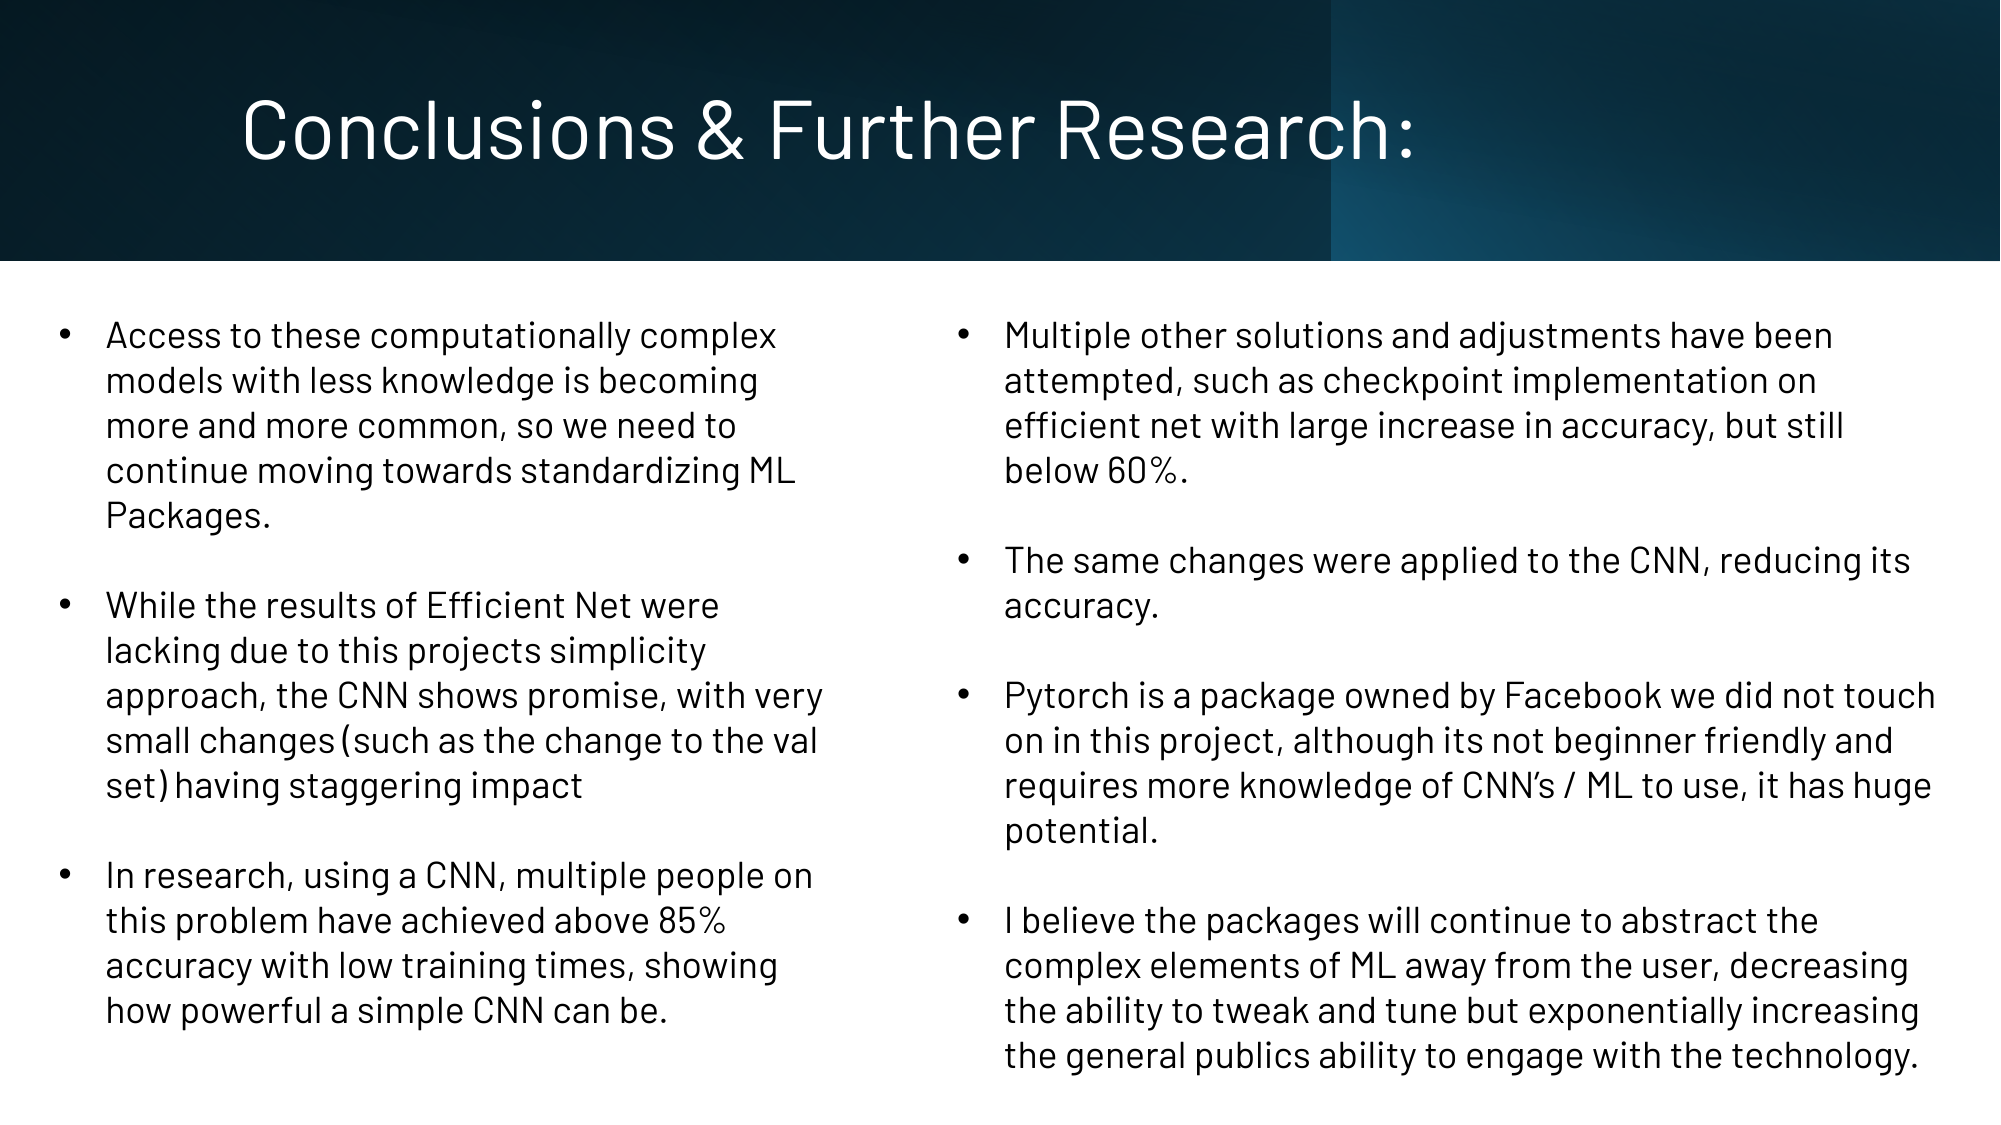

# Conclusions & Further Research:
Access to these computationally complex models with less knowledge is becoming more and more common, so we need to continue moving towards standardizing ML Packages.

While the results of Efficient Net were lacking due to this projects simplicity approach, the CNN shows promise, with very small changes (such as the change to the val set) having staggering impact

In research, using a CNN, multiple people on this problem have achieved above 85% accuracy with low training times, showing how powerful a simple CNN can be.
Multiple other solutions and adjustments have been attempted, such as checkpoint implementation on efficient net with large increase in accuracy, but still below 60%.

The same changes were applied to the CNN, reducing its accuracy.

Pytorch is a package owned by Facebook we did not touch on in this project, although its not beginner friendly and requires more knowledge of CNN’s / ML to use, it has huge potential.

I believe the packages will continue to abstract the complex elements of ML away from the user, decreasing the ability to tweak and tune but exponentially increasing the general publics ability to engage with the technology.